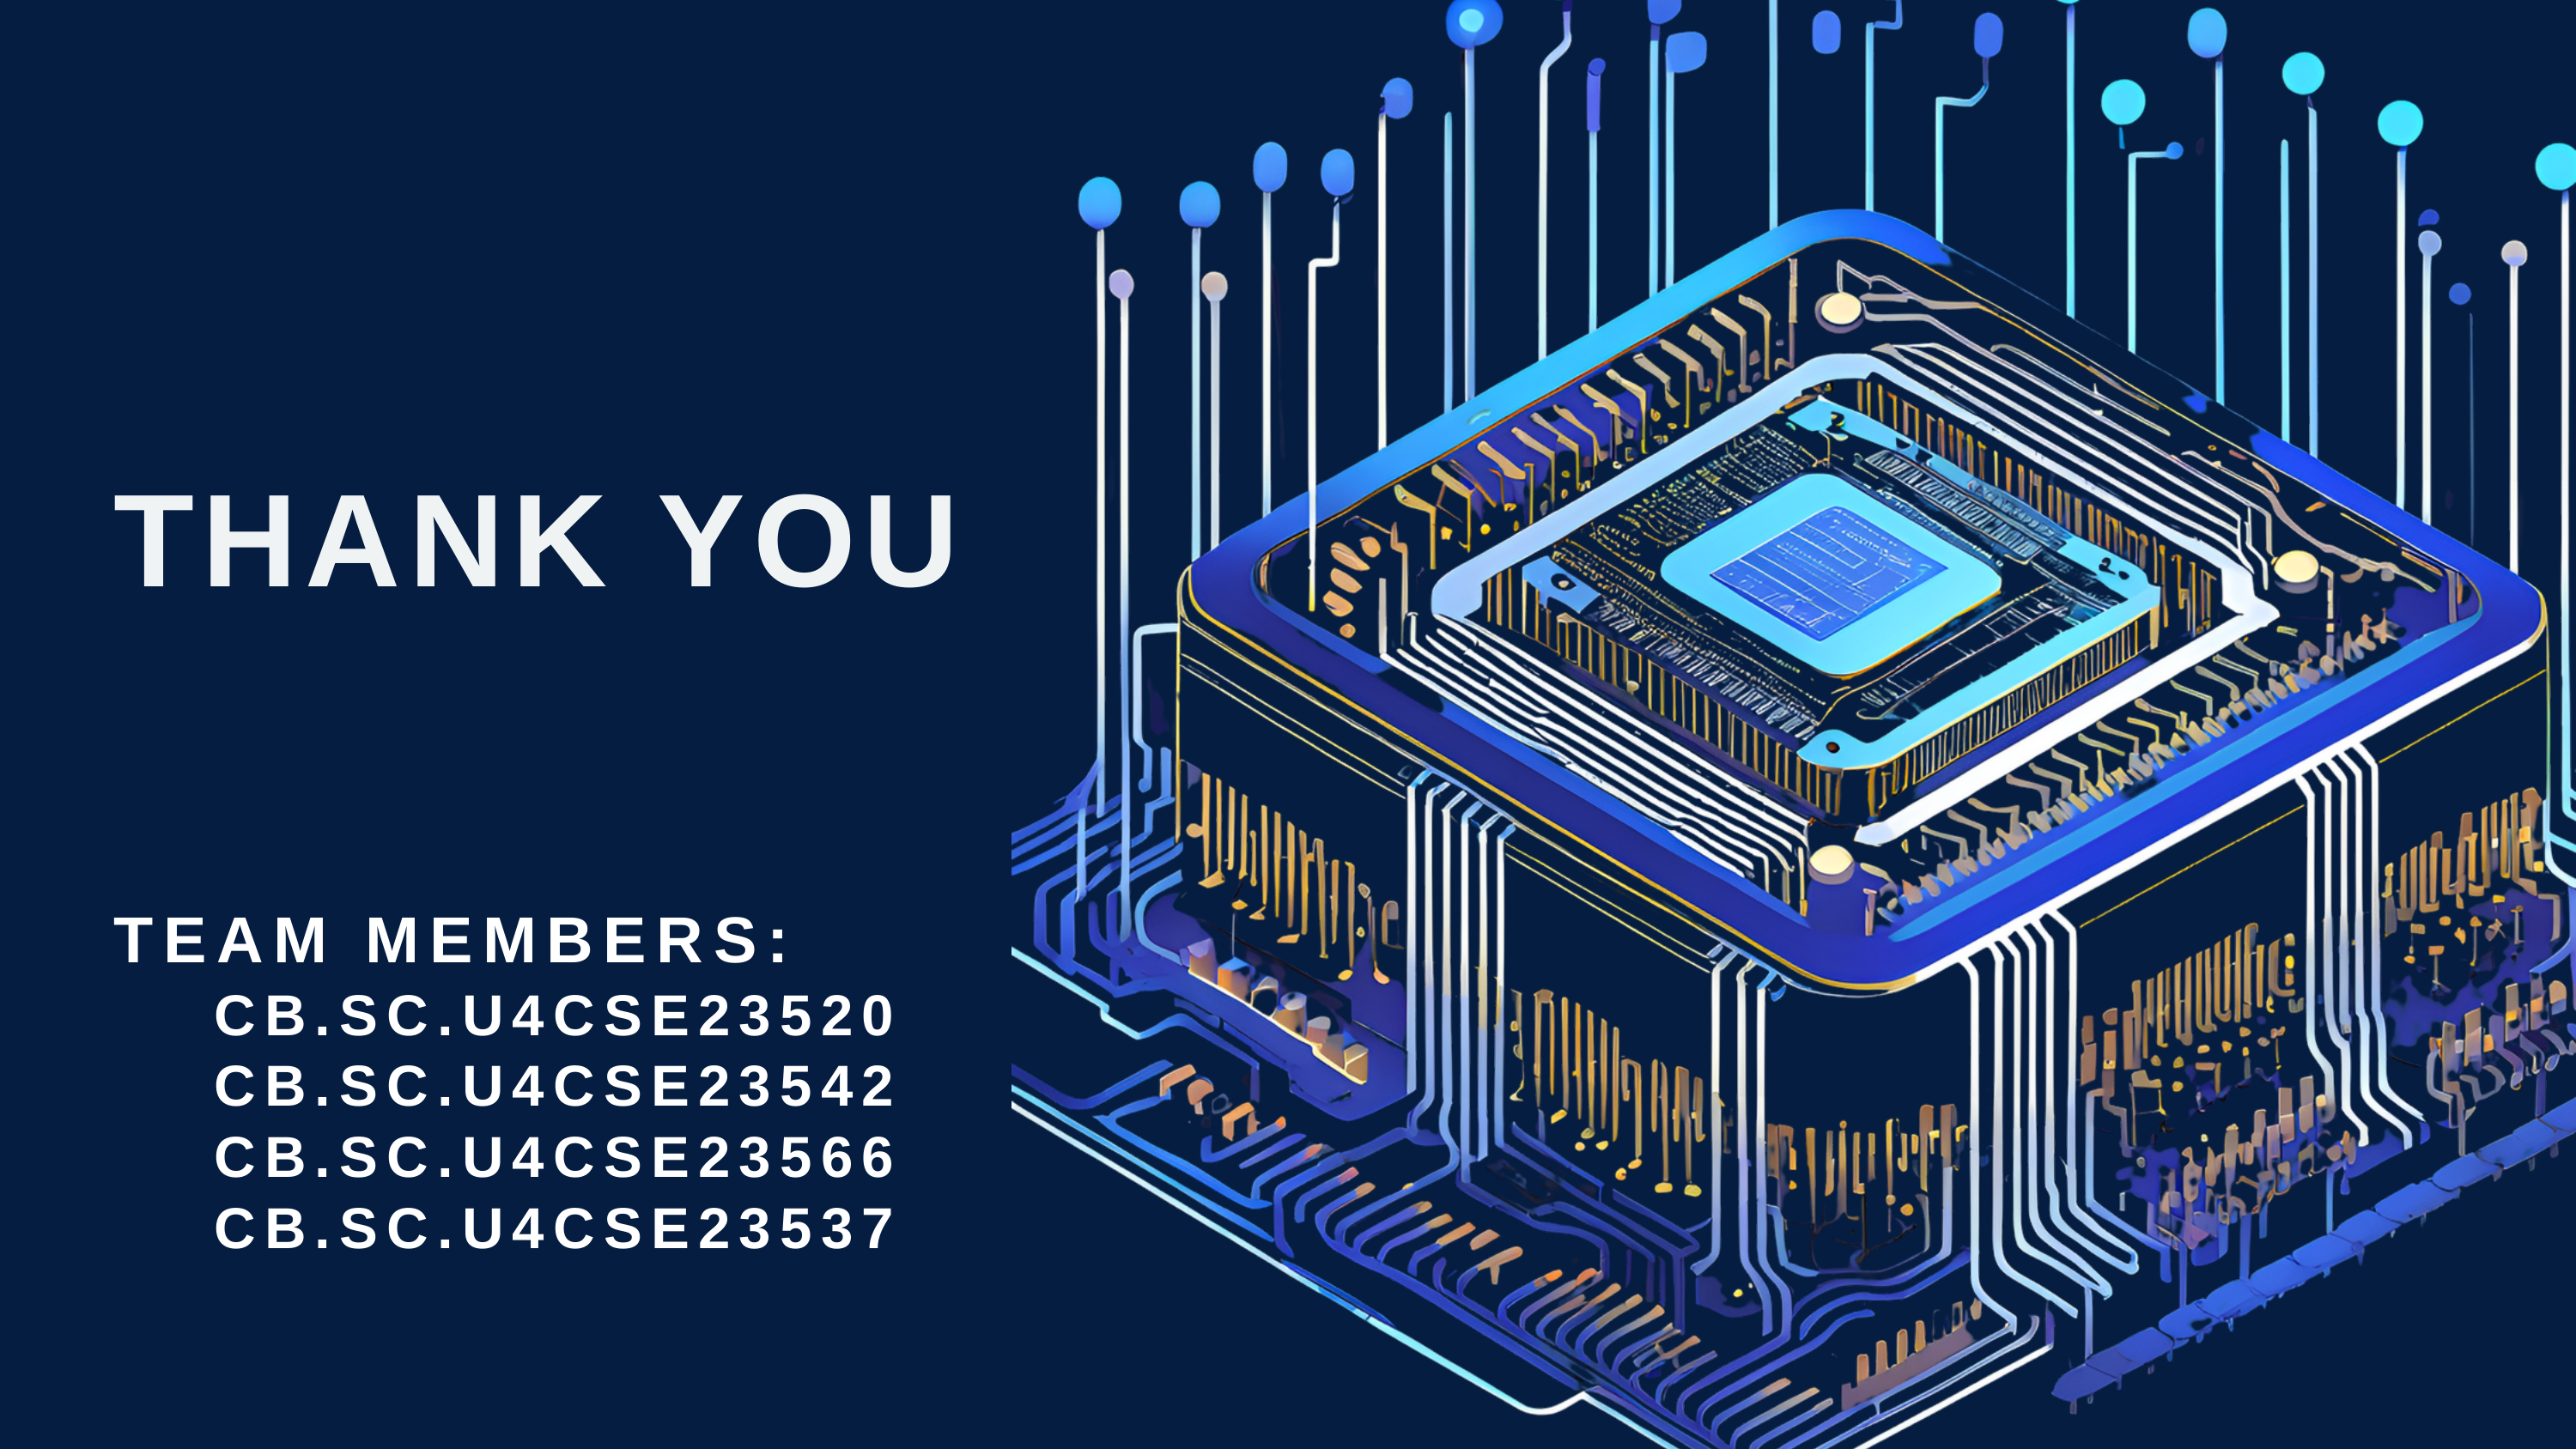

THANK YOU
TEAM MEMBERS:
  CB.SC.U4CSE23520
  CB.SC.U4CSE23542
  CB.SC.U4CSE23566
  CB.SC.U4CSE23537